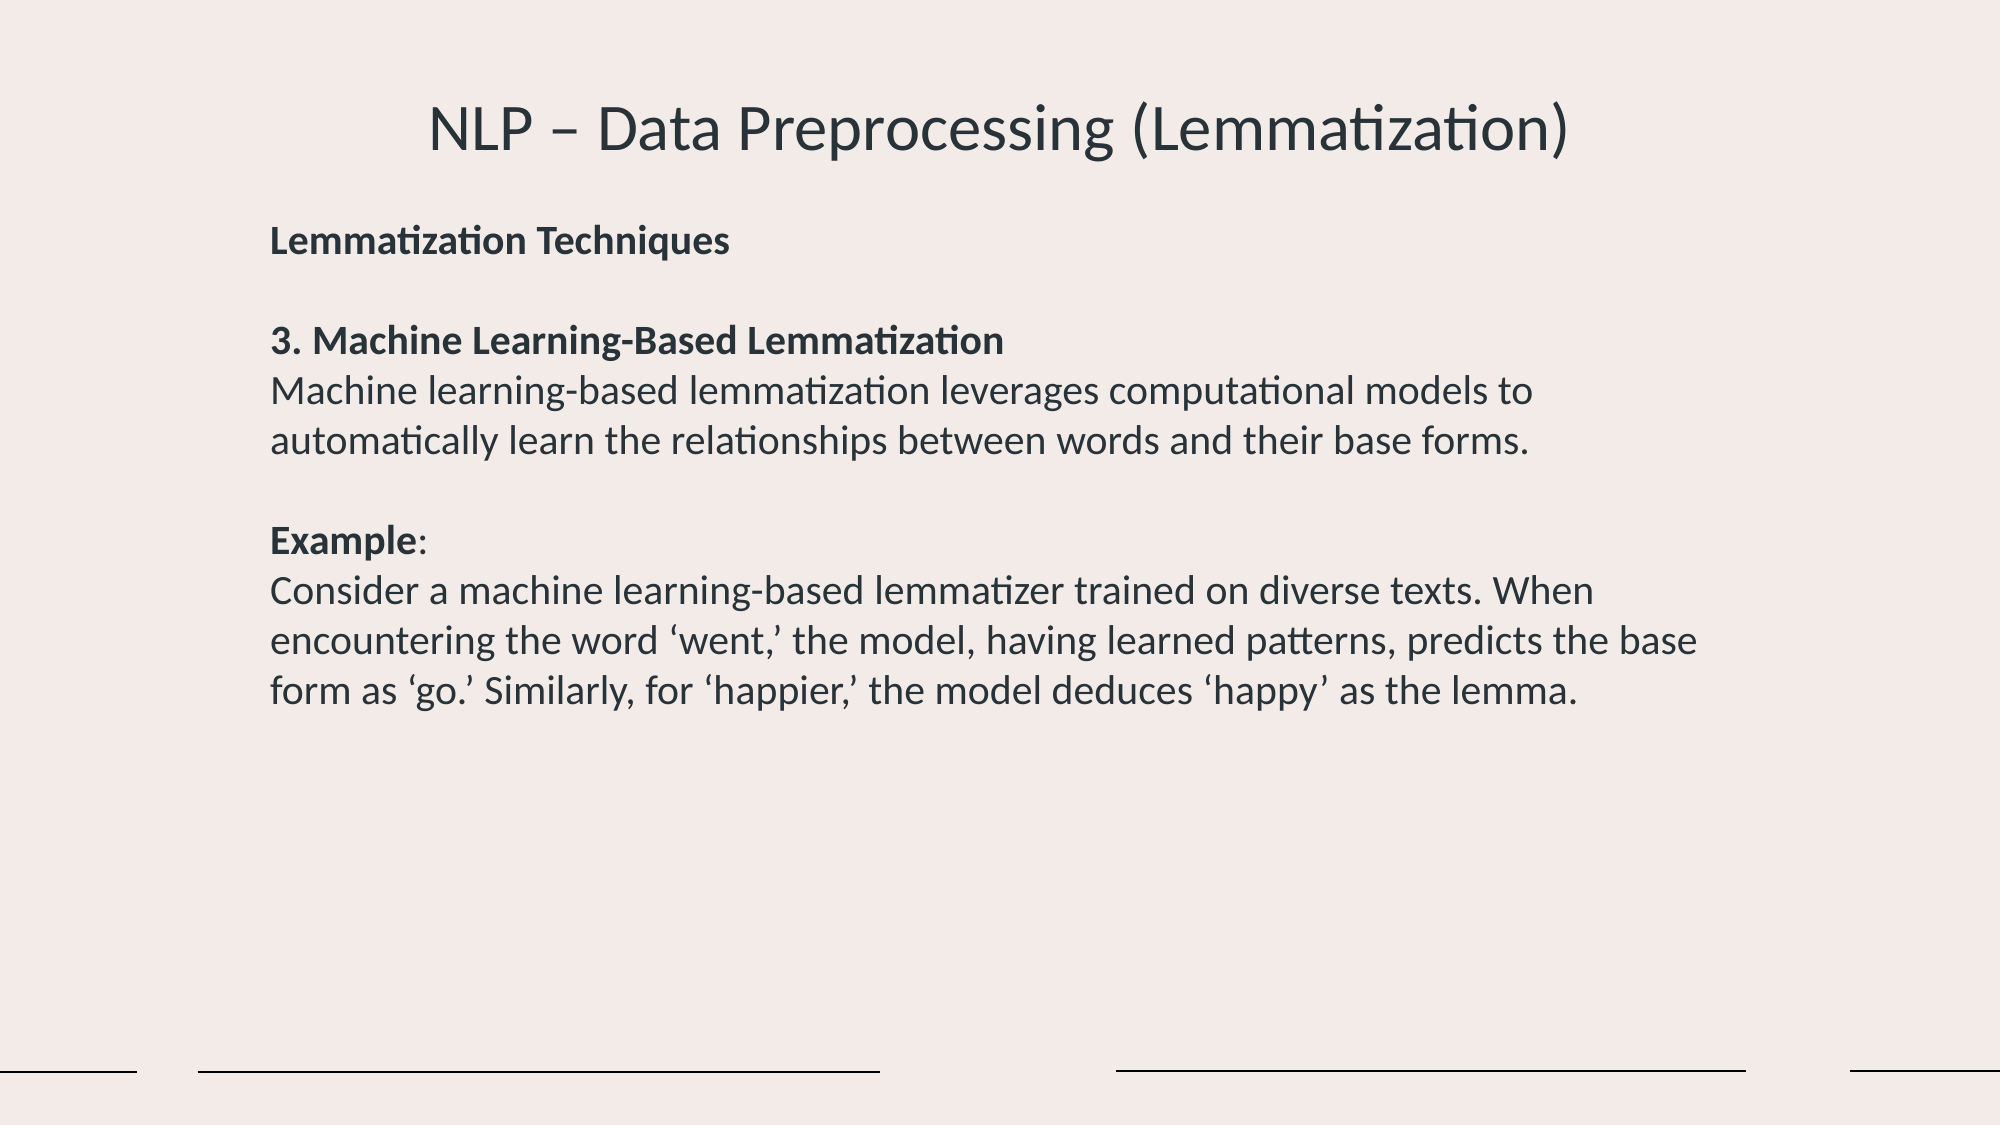

NLP – Data Preprocessing (Lemmatization)

Lemmatization Techniques

3. Machine Learning-Based Lemmatization
Machine learning-based lemmatization leverages computational models to automatically learn the relationships between words and their base forms.

Example:
Consider a machine learning-based lemmatizer trained on diverse texts. When encountering the word ‘went,’ the model, having learned patterns, predicts the base form as ‘go.’ Similarly, for ‘happier,’ the model deduces ‘happy’ as the lemma.